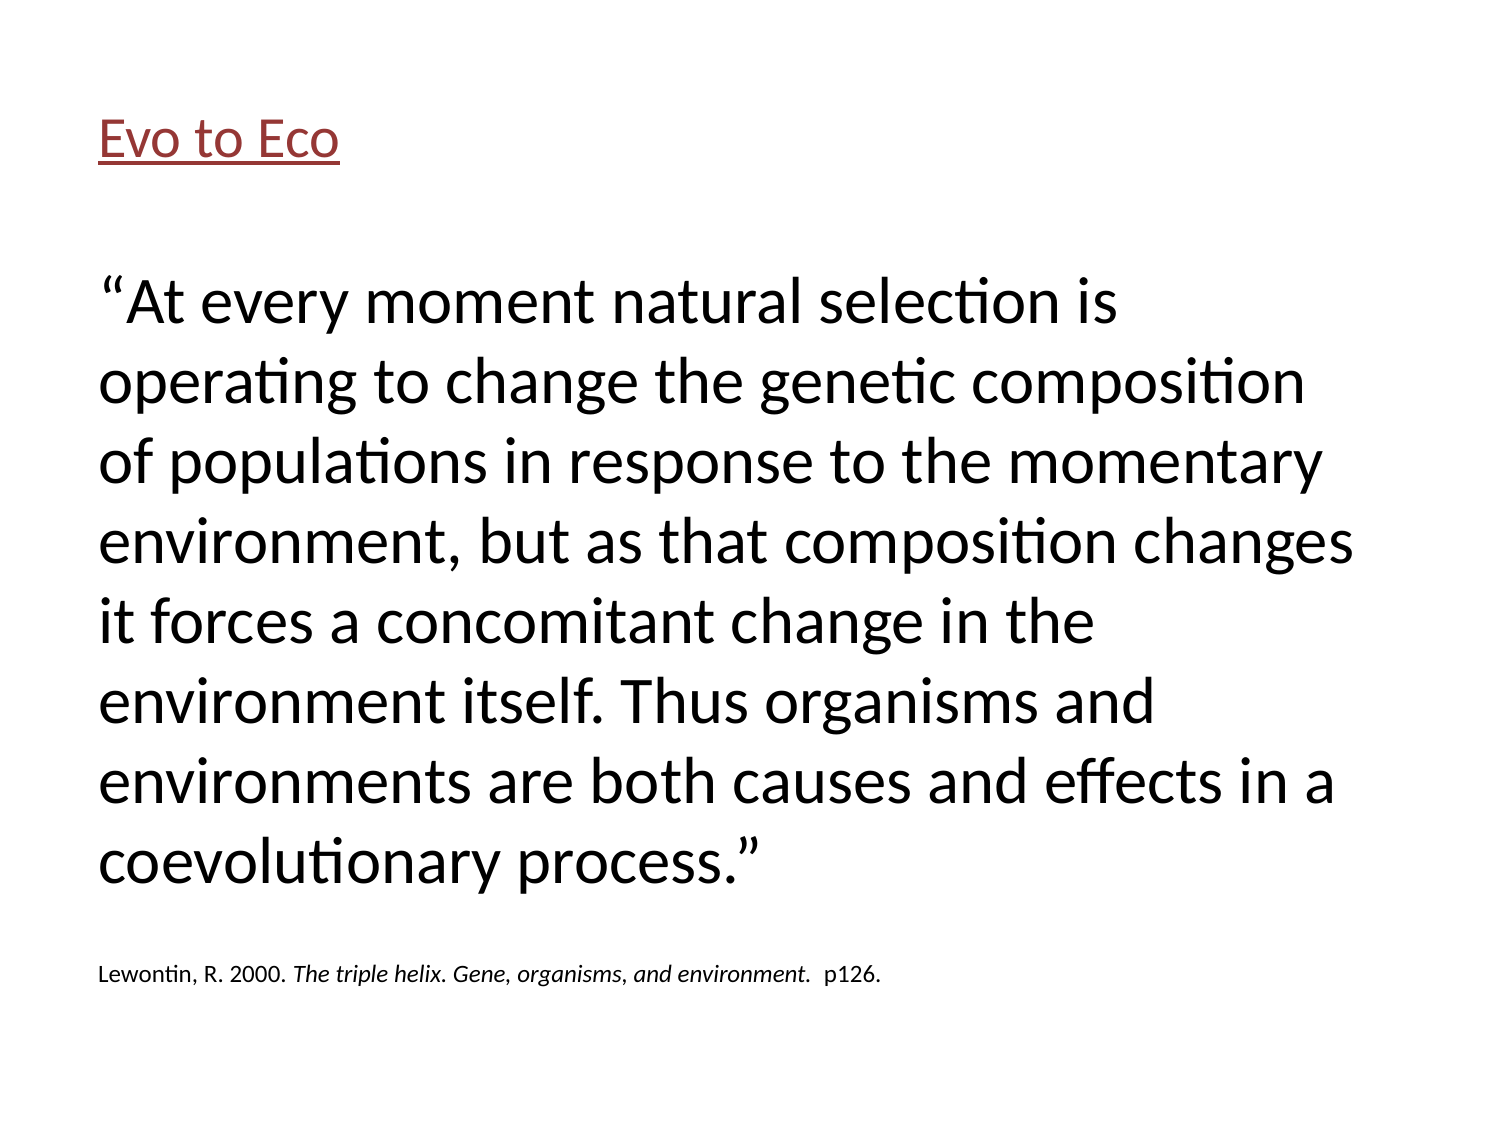

Evo to Eco

“At every moment natural selection is operating to change the genetic composition of populations in response to the momentary environment, but as that composition changes it forces a concomitant change in the environment itself. Thus organisms and environments are both causes and effects in a coevolutionary process.”

Lewontin, R. 2000. The triple helix. Gene, organisms, and environment.  p126.